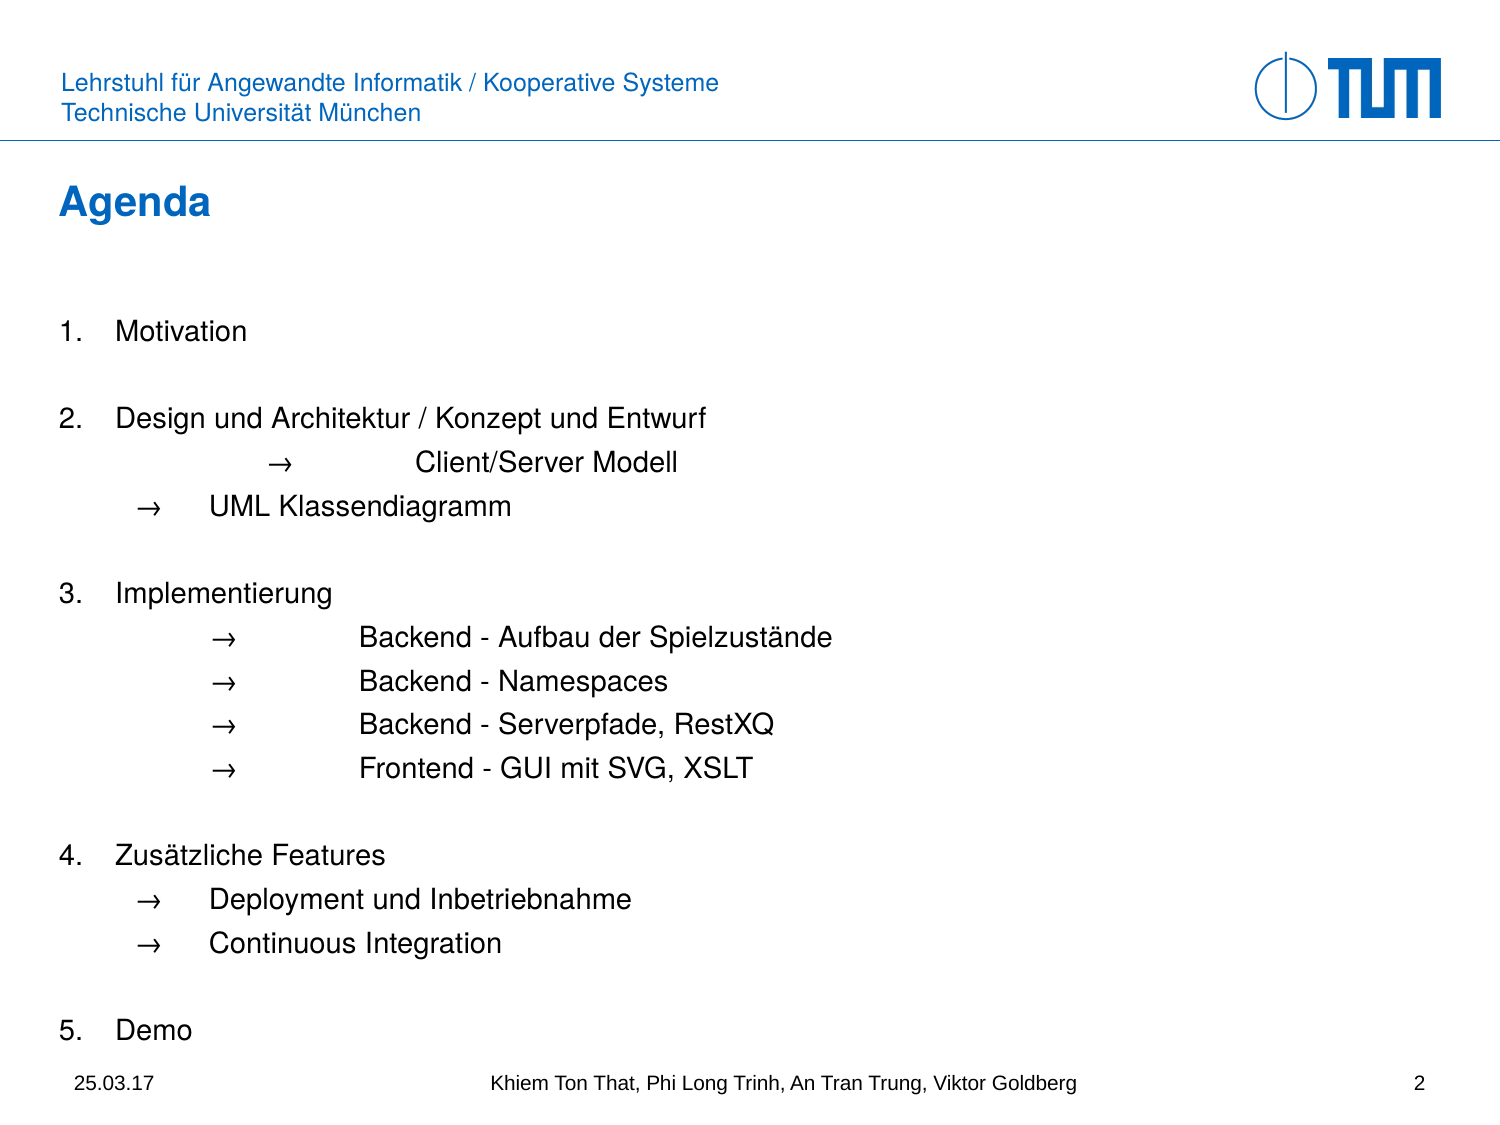

# Agenda

Motivation

Design und Architektur / Konzept und Entwurf
	→	Client/Server Modell
→	UML Klassendiagramm

Implementierung
 	→	Backend - Aufbau der Spielzustände
	→	Backend - Namespaces
	→	Backend - Serverpfade, RestXQ
	→	Frontend - GUI mit SVG, XSLT

Zusätzliche Features
→	Deployment und Inbetriebnahme
→	Continuous Integration

Demo

25.03.17
Khiem Ton That, Phi Long Trinh, An Tran Trung, Viktor Goldberg
2